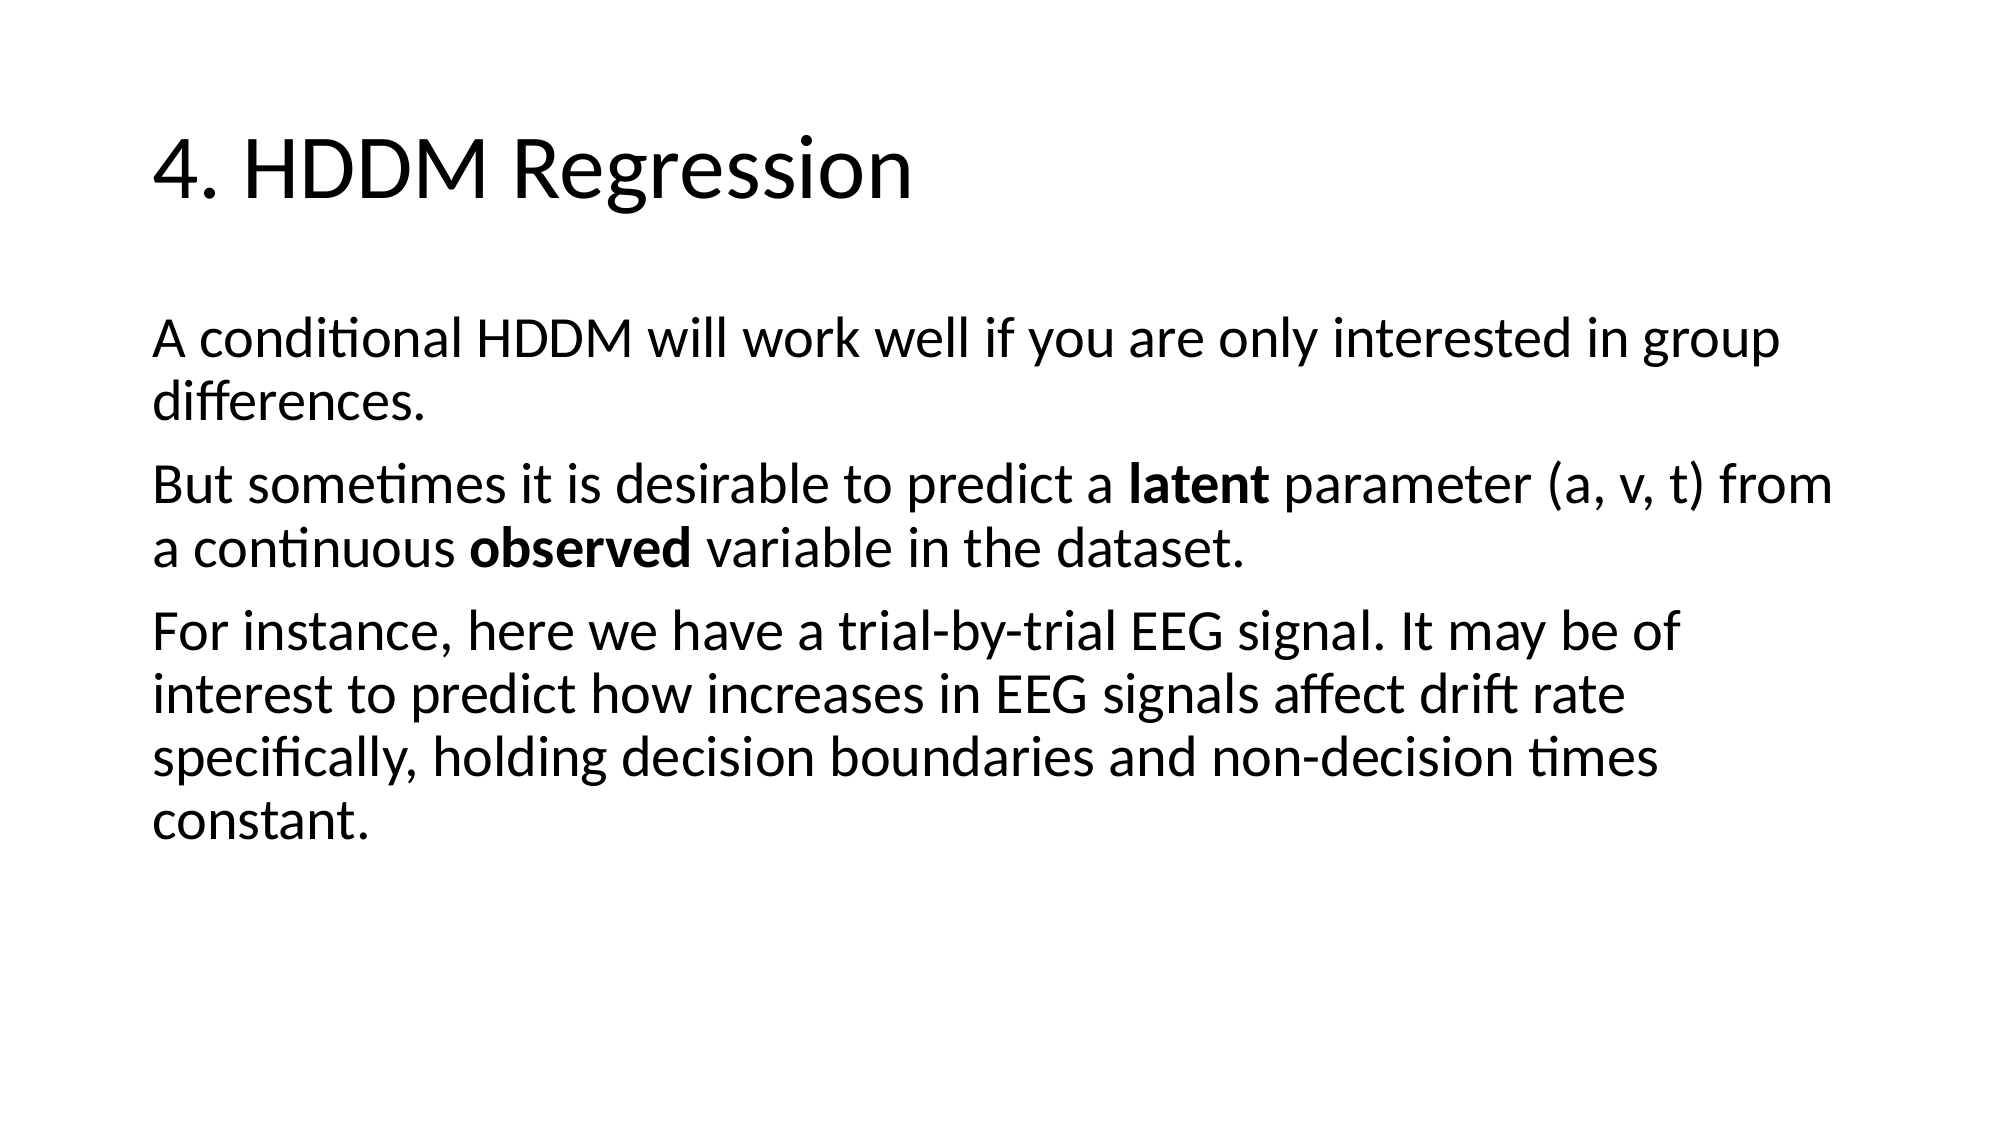

# 4. HDDM Regression
A conditional HDDM will work well if you are only interested in group differences.
But sometimes it is desirable to predict a latent parameter (a, v, t) from a continuous observed variable in the dataset.
For instance, here we have a trial-by-trial EEG signal. It may be of interest to predict how increases in EEG signals affect drift rate specifically, holding decision boundaries and non-decision times constant.